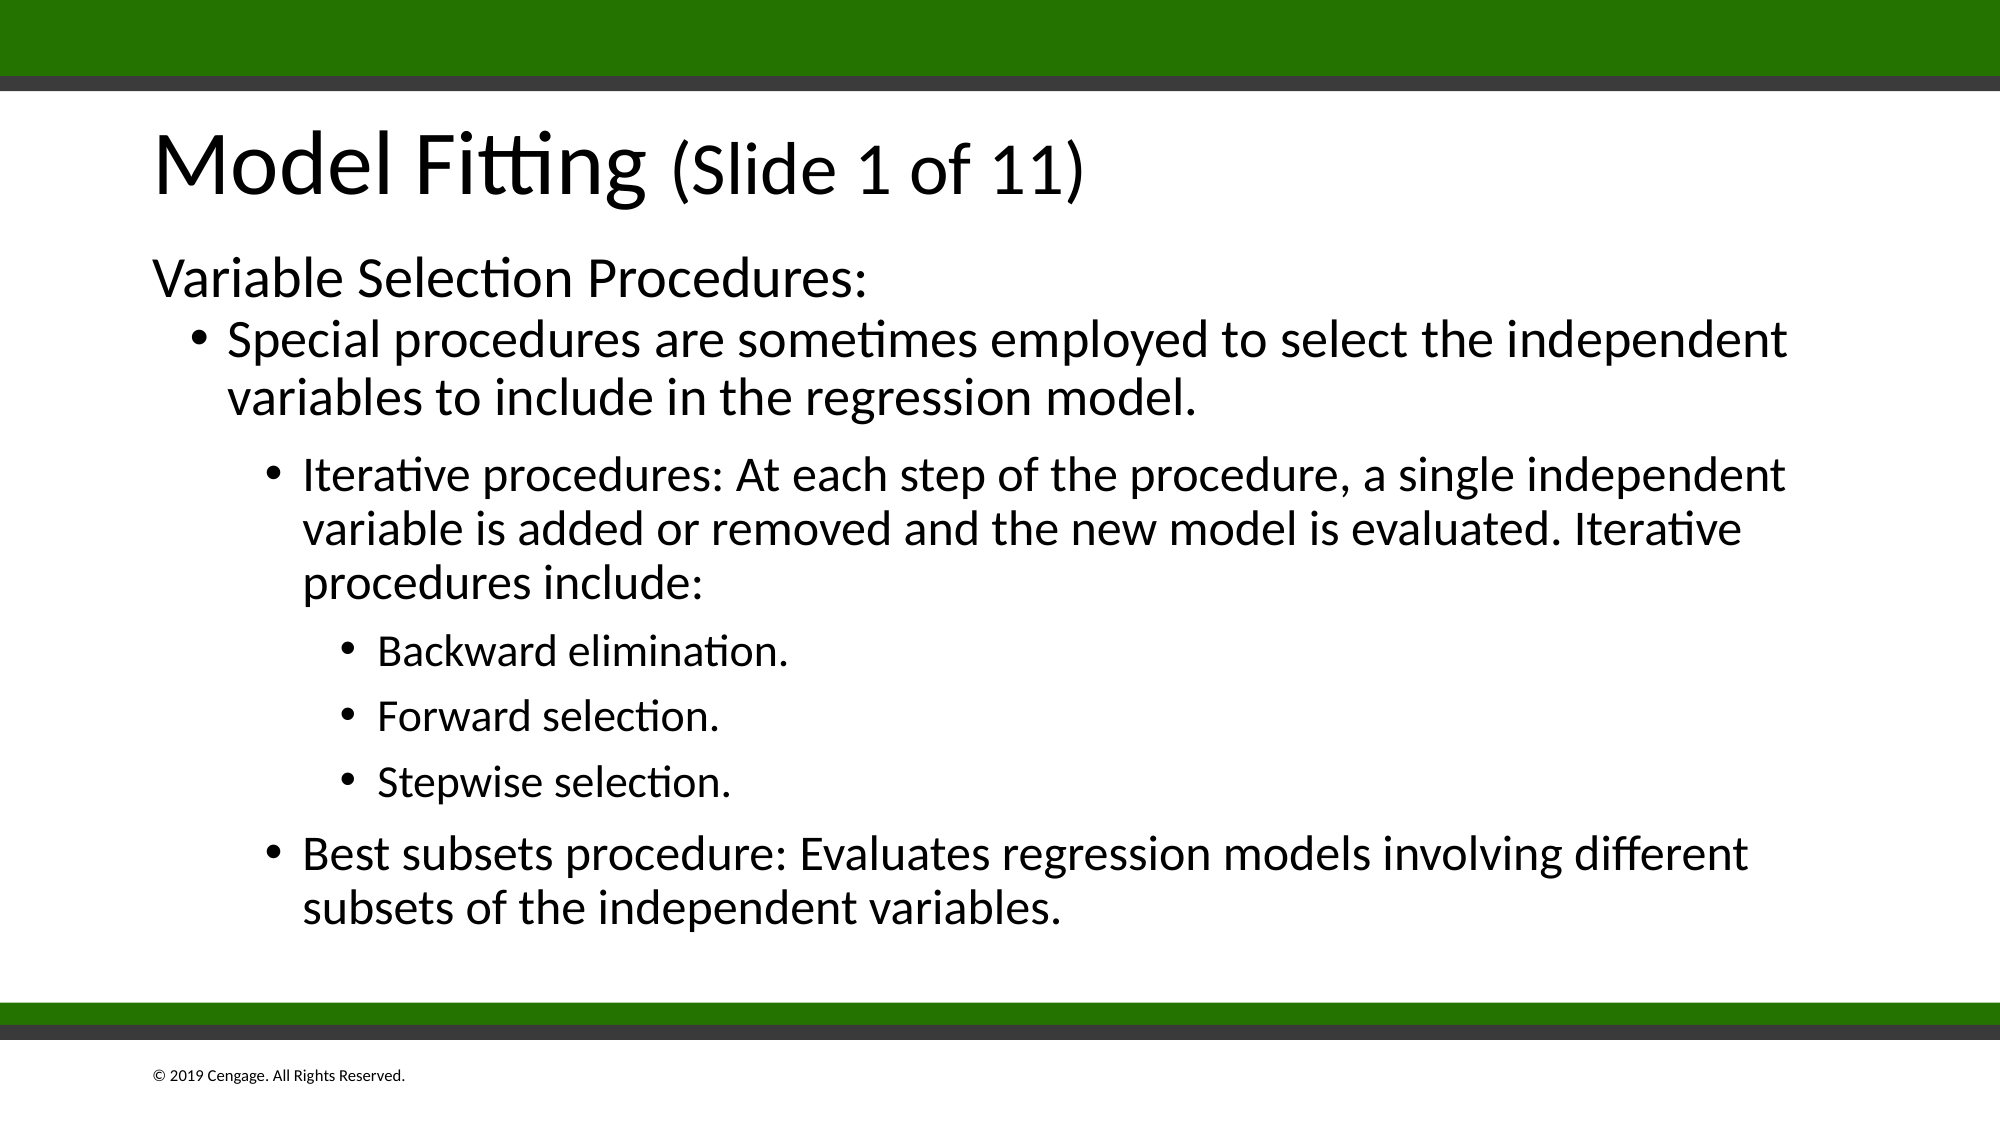

# Model Fitting (Slide 1 of 11)
Variable Selection Procedures:
Special procedures are sometimes employed to select the independent variables to include in the regression model.
Iterative procedures: At each step of the procedure, a single independent variable is added or removed and the new model is evaluated. Iterative procedures include:
Backward elimination.
Forward selection.
Stepwise selection.
Best subsets procedure: Evaluates regression models involving different subsets of the independent variables.